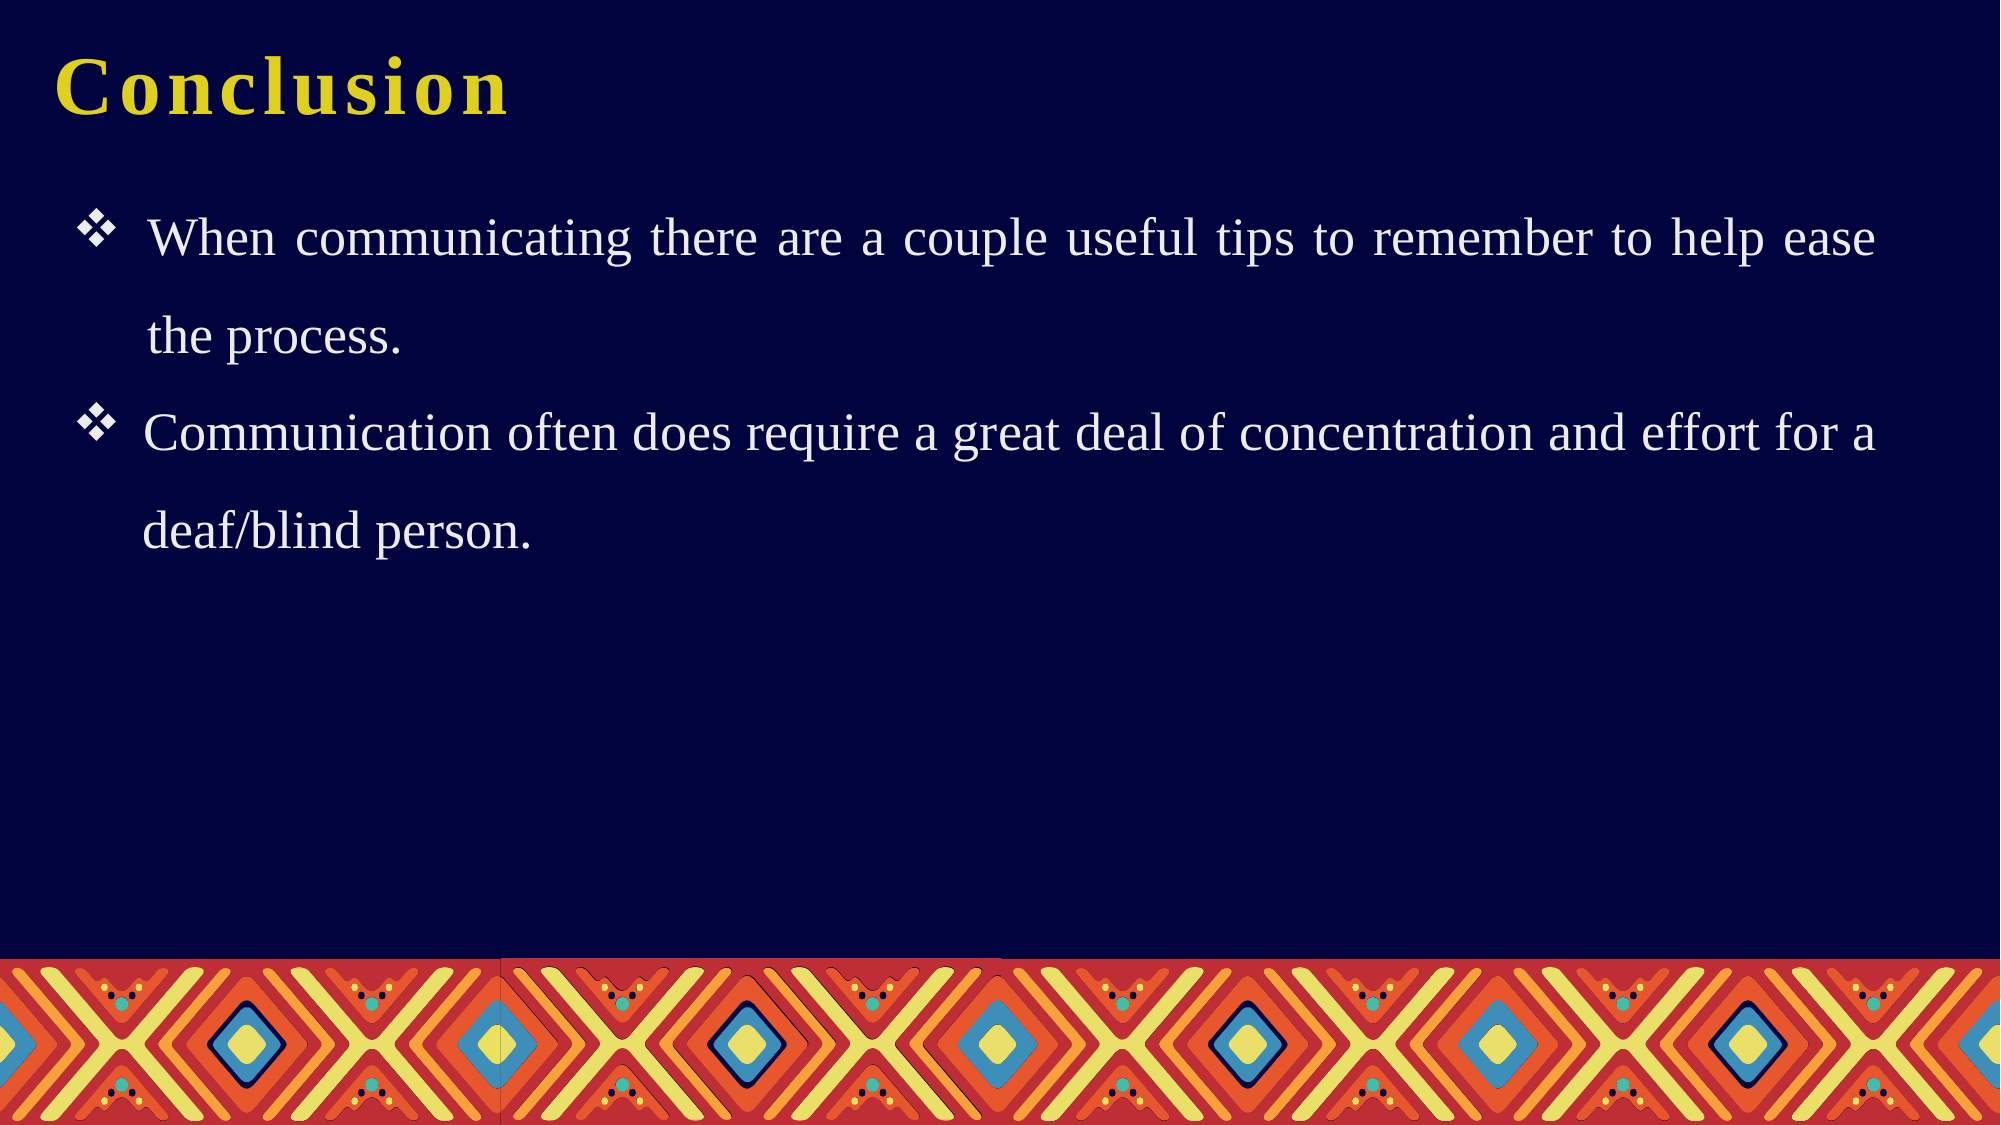

Conclusion
When communicating there are a couple useful tips to remember to help ease the process.
 Communication often does require a great deal of concentration and effort for a  deaf/blind person.